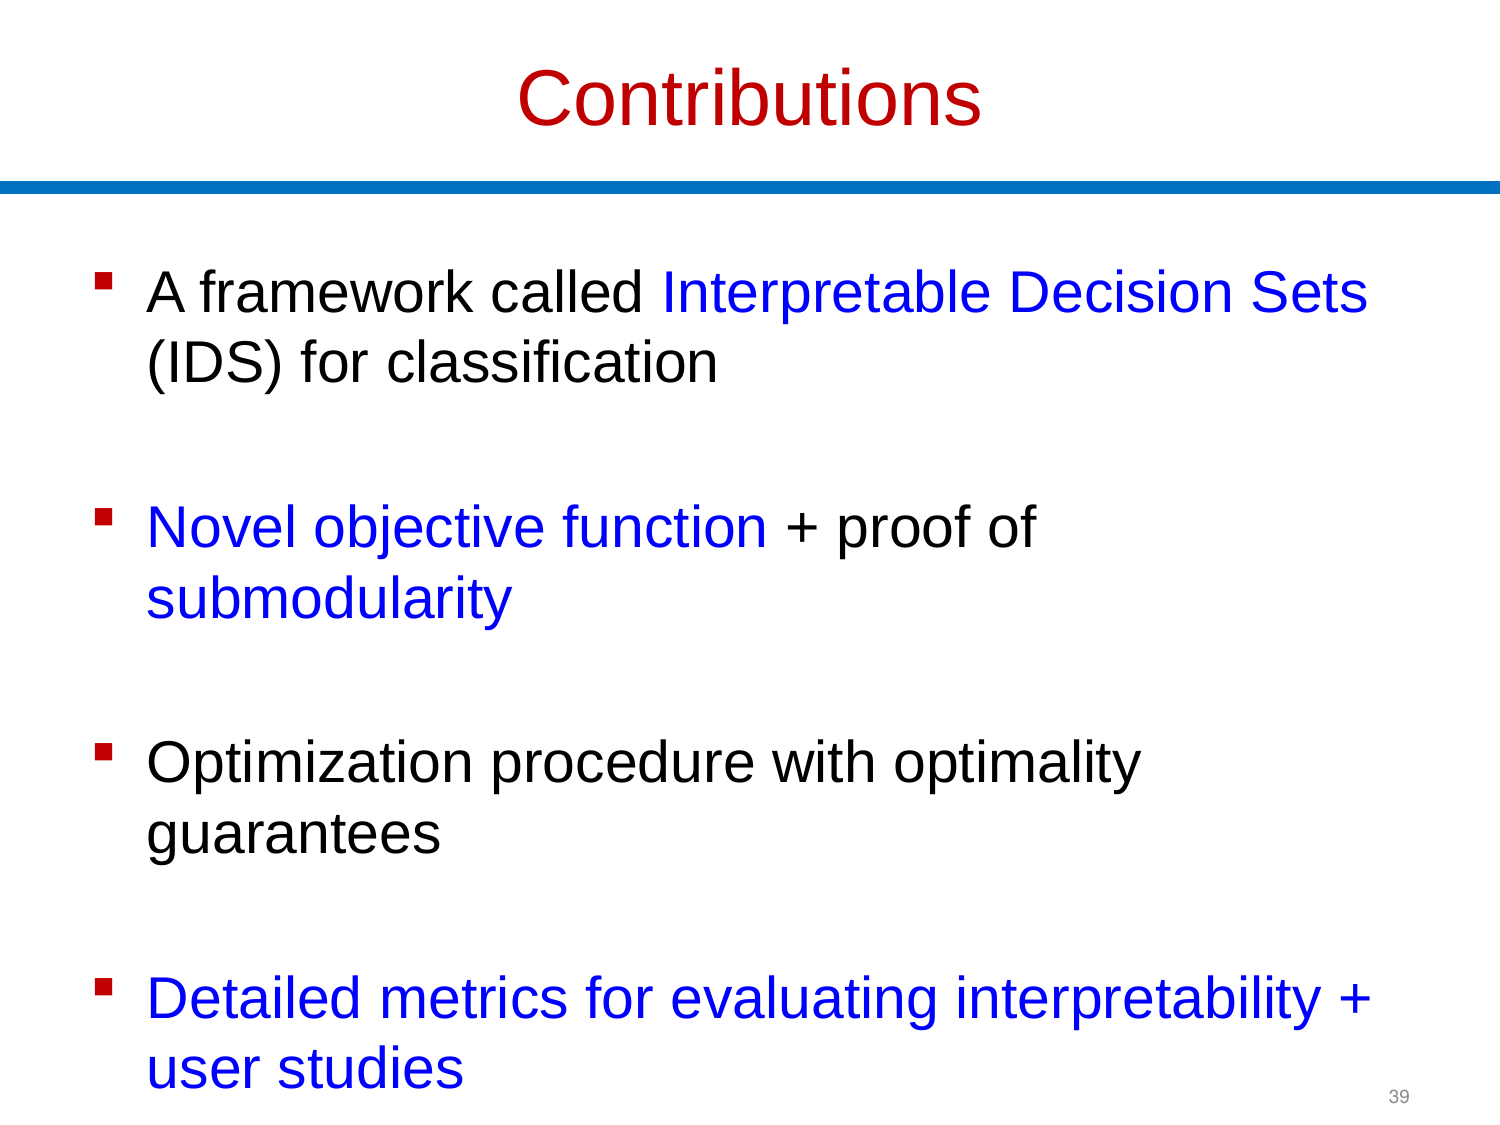

# Contributions
A framework called Interpretable Decision Sets (IDS) for classification

Novel objective function + proof of submodularity

Optimization procedure with optimality guarantees

Detailed metrics for evaluating interpretability + user studies

39